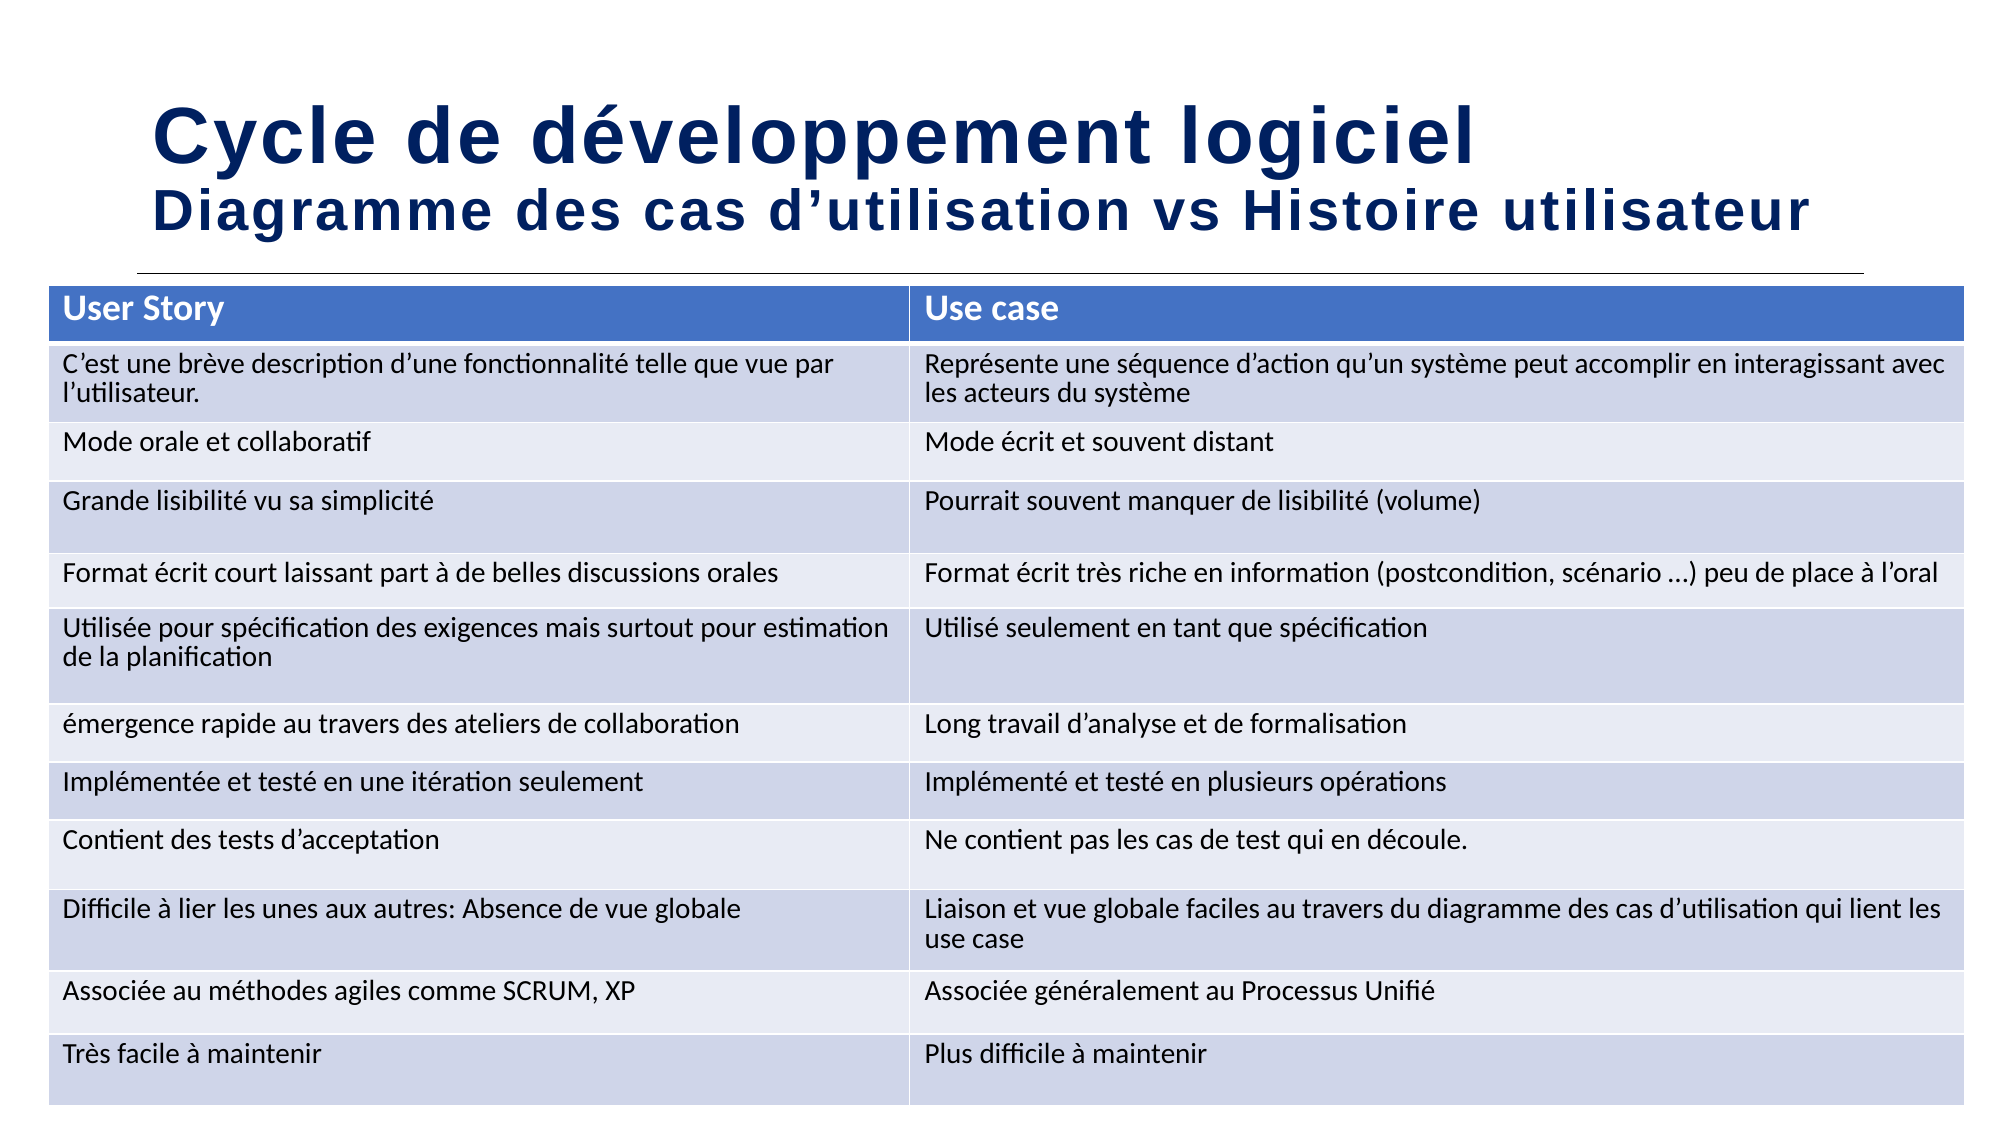

# Cycle de développement logiciel Diagramme des cas d’utilisation vs Histoire utilisateur
| User Story | Use case |
| --- | --- |
| C’est une brève description d’une fonctionnalité telle que vue par l’utilisateur. | Représente une séquence d’action qu’un système peut accomplir en interagissant avec les acteurs du système |
| Mode orale et collaboratif | Mode écrit et souvent distant |
| Grande lisibilité vu sa simplicité | Pourrait souvent manquer de lisibilité (volume) |
| Format écrit court laissant part à de belles discussions orales | Format écrit très riche en information (postcondition, scénario …) peu de place à l’oral |
| Utilisée pour spécification des exigences mais surtout pour estimation de la planification | Utilisé seulement en tant que spécification |
| émergence rapide au travers des ateliers de collaboration | Long travail d’analyse et de formalisation |
| Implémentée et testé en une itération seulement | Implémenté et testé en plusieurs opérations |
| Contient des tests d’acceptation | Ne contient pas les cas de test qui en découle. |
| Difficile à lier les unes aux autres: Absence de vue globale | Liaison et vue globale faciles au travers du diagramme des cas d’utilisation qui lient les use case |
| Associée au méthodes agiles comme SCRUM, XP | Associée généralement au Processus Unifié |
| Très facile à maintenir | Plus difficile à maintenir |
40